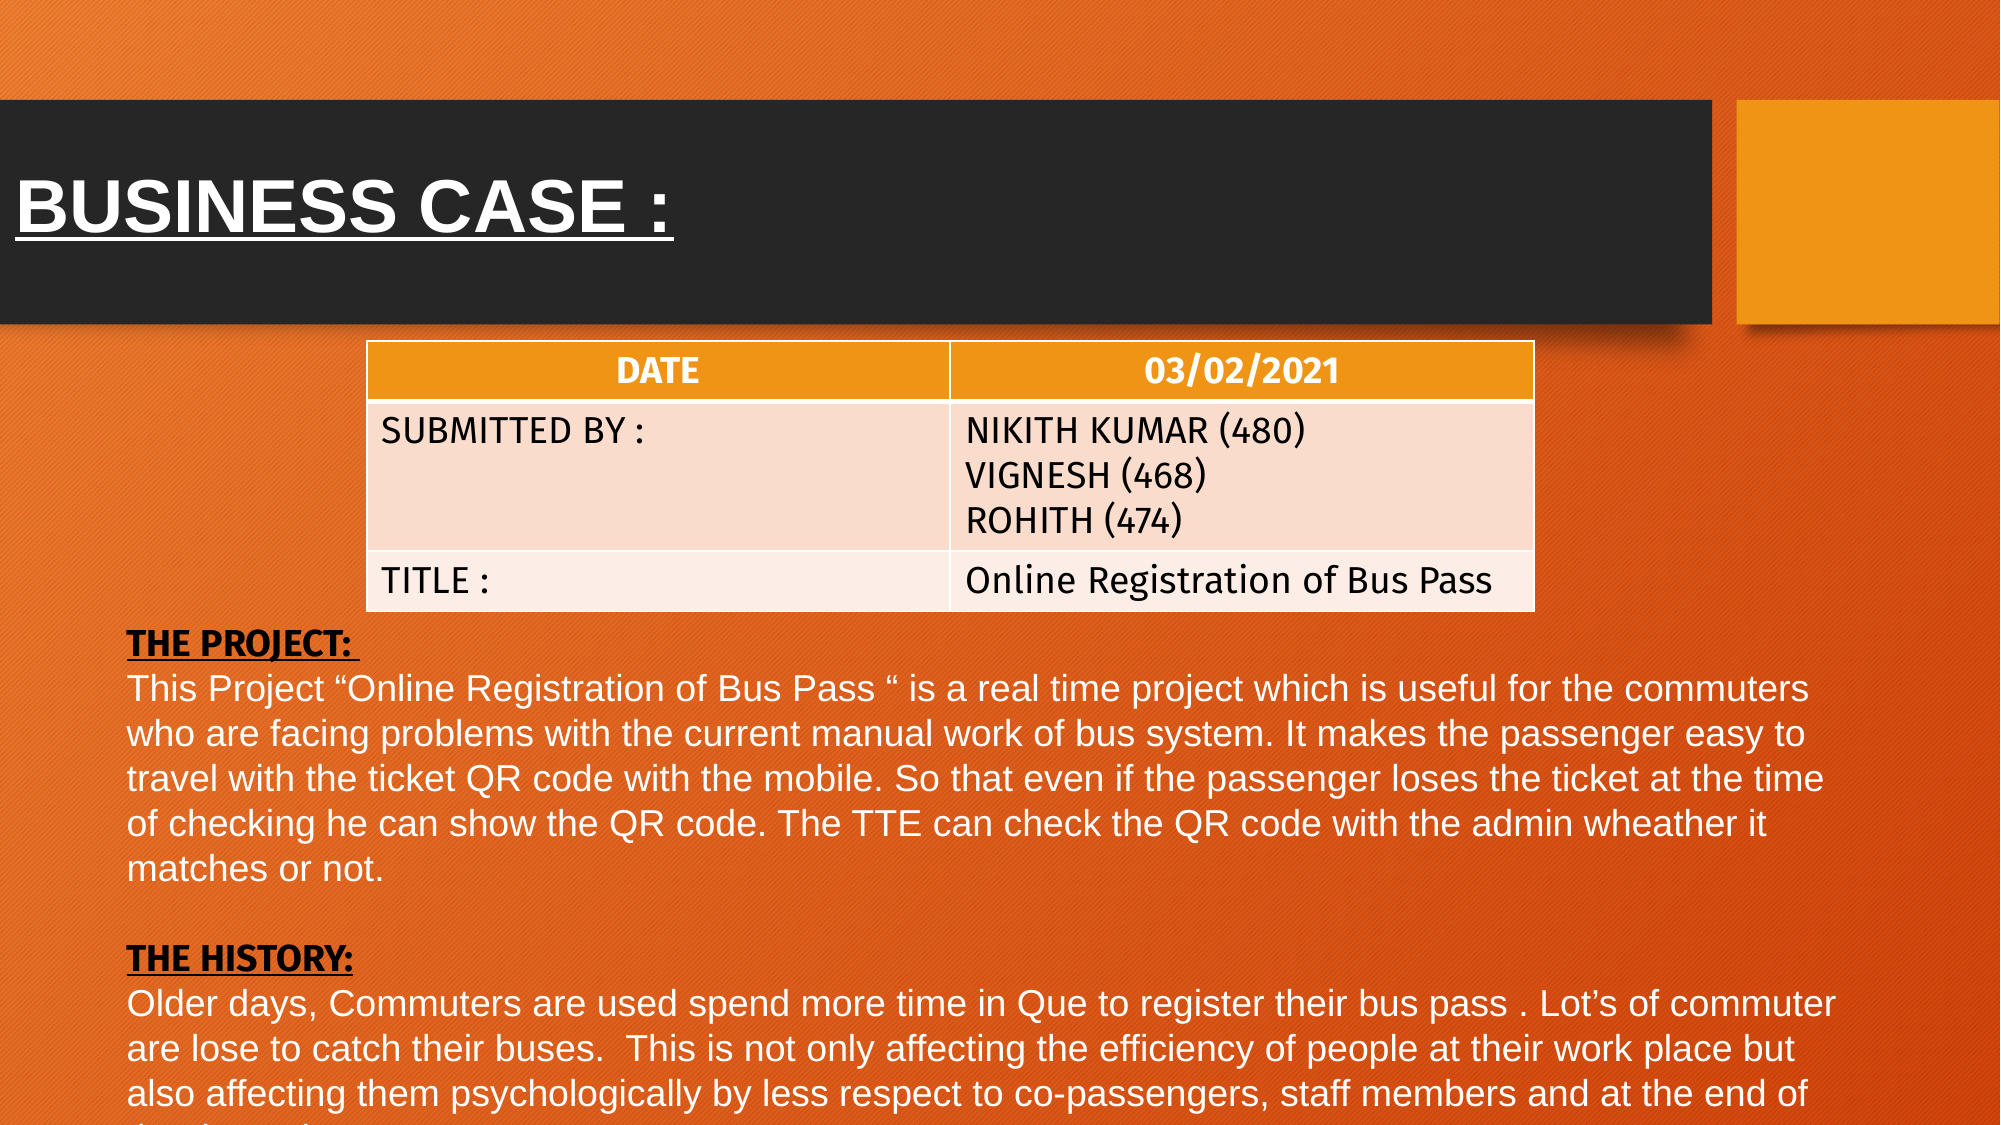

# BUSINESS CASE :
| DATE | 03/02/2021 |
| --- | --- |
| SUBMITTED BY : | NIKITH KUMAR (480) VIGNESH (468) ROHITH (474) |
| TITLE : | Online Registration of Bus Pass |
THE PROJECT:
This Project “Online Registration of Bus Pass “ is a real time project which is useful for the commuters who are facing problems with the current manual work of bus system. It makes the passenger easy to travel with the ticket QR code with the mobile. So that even if the passenger loses the ticket at the time of checking he can show the QR code. The TTE can check the QR code with the admin wheather it  matches or not.

THE HISTORY:
Older days, Commuters are used spend more time in Que to register their bus pass . Lot’s of commuter are lose to catch their buses.  This is not only affecting the efficiency of people at their work place but also affecting them psychologically by less respect to co-passengers, staff members and at the end of the day at home.